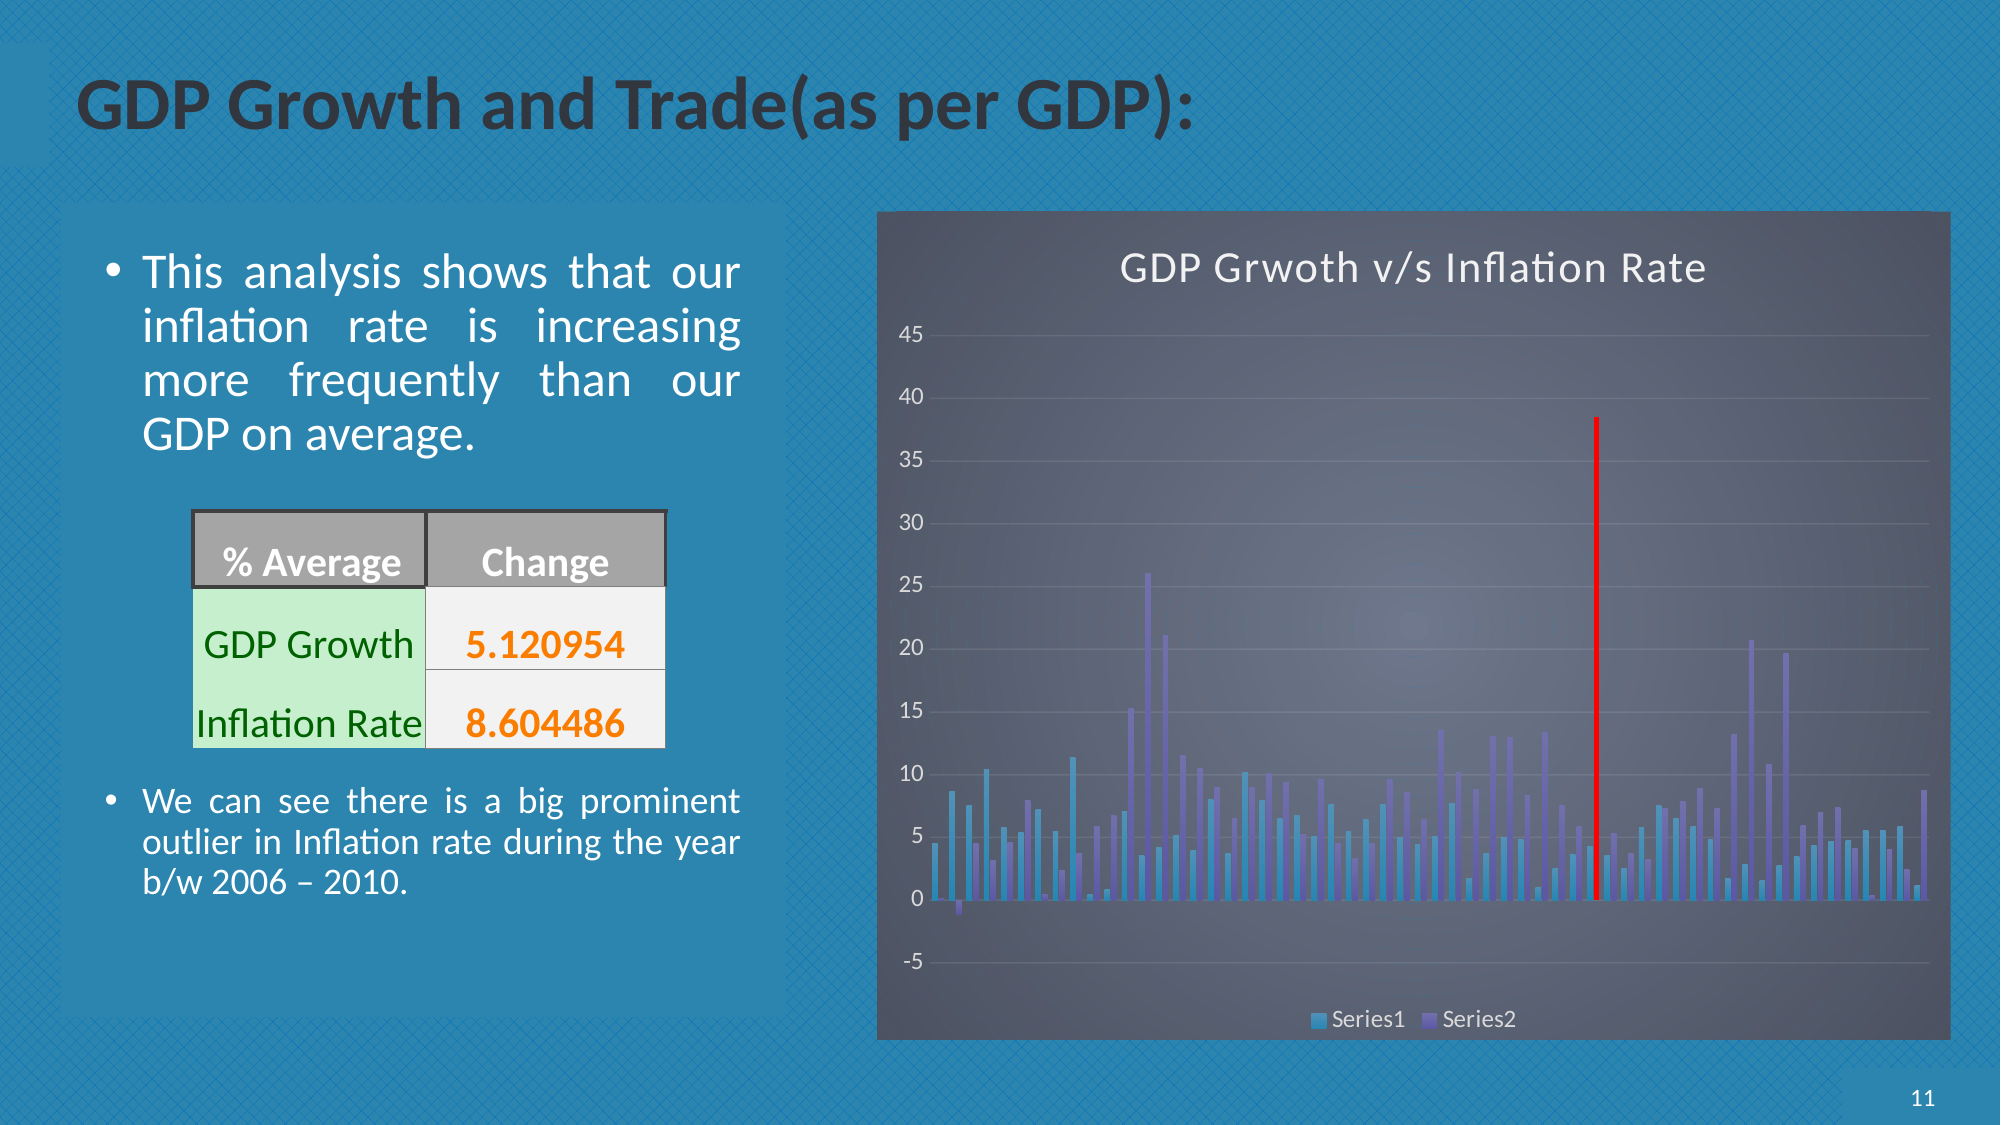

# GDP Growth and Trade(as per GDP):

### Chart: GDP Grwoth v/s Inflation Rate

| Category |  |  |
|---|---|---|
This analysis shows that our inflation rate is increasing more frequently than our GDP on average.

We can see there is a big prominent outlier in Inflation rate during the year b/w 2006 – 2010.

| % Average | Change |
| --- | --- |
| GDP Growth | 5.120954 |
| Inflation Rate | 8.604486 |
11